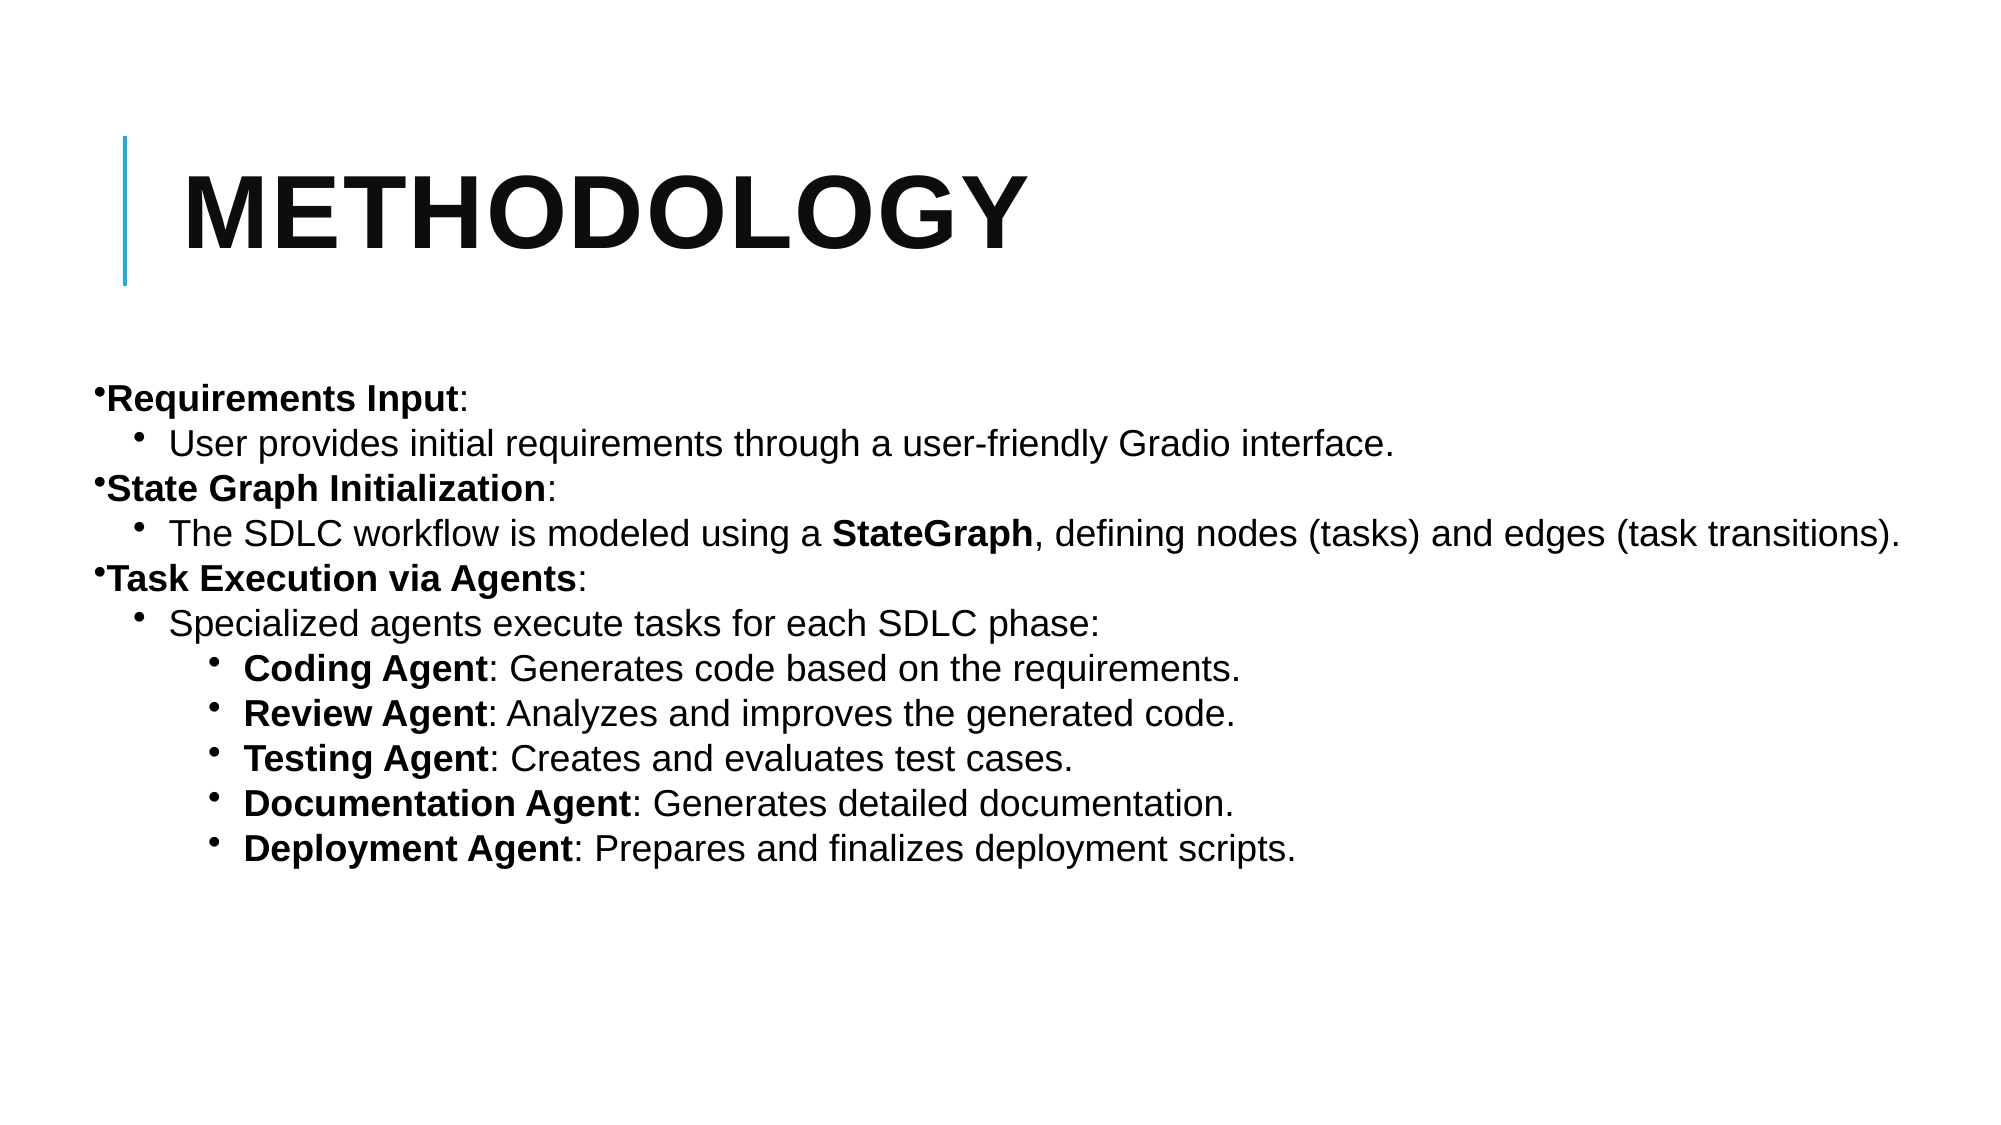

# Methodology
Requirements Input:
User provides initial requirements through a user-friendly Gradio interface.
State Graph Initialization:
The SDLC workflow is modeled using a StateGraph, defining nodes (tasks) and edges (task transitions).
Task Execution via Agents:
Specialized agents execute tasks for each SDLC phase:
Coding Agent: Generates code based on the requirements.
Review Agent: Analyzes and improves the generated code.
Testing Agent: Creates and evaluates test cases.
Documentation Agent: Generates detailed documentation.
Deployment Agent: Prepares and finalizes deployment scripts.